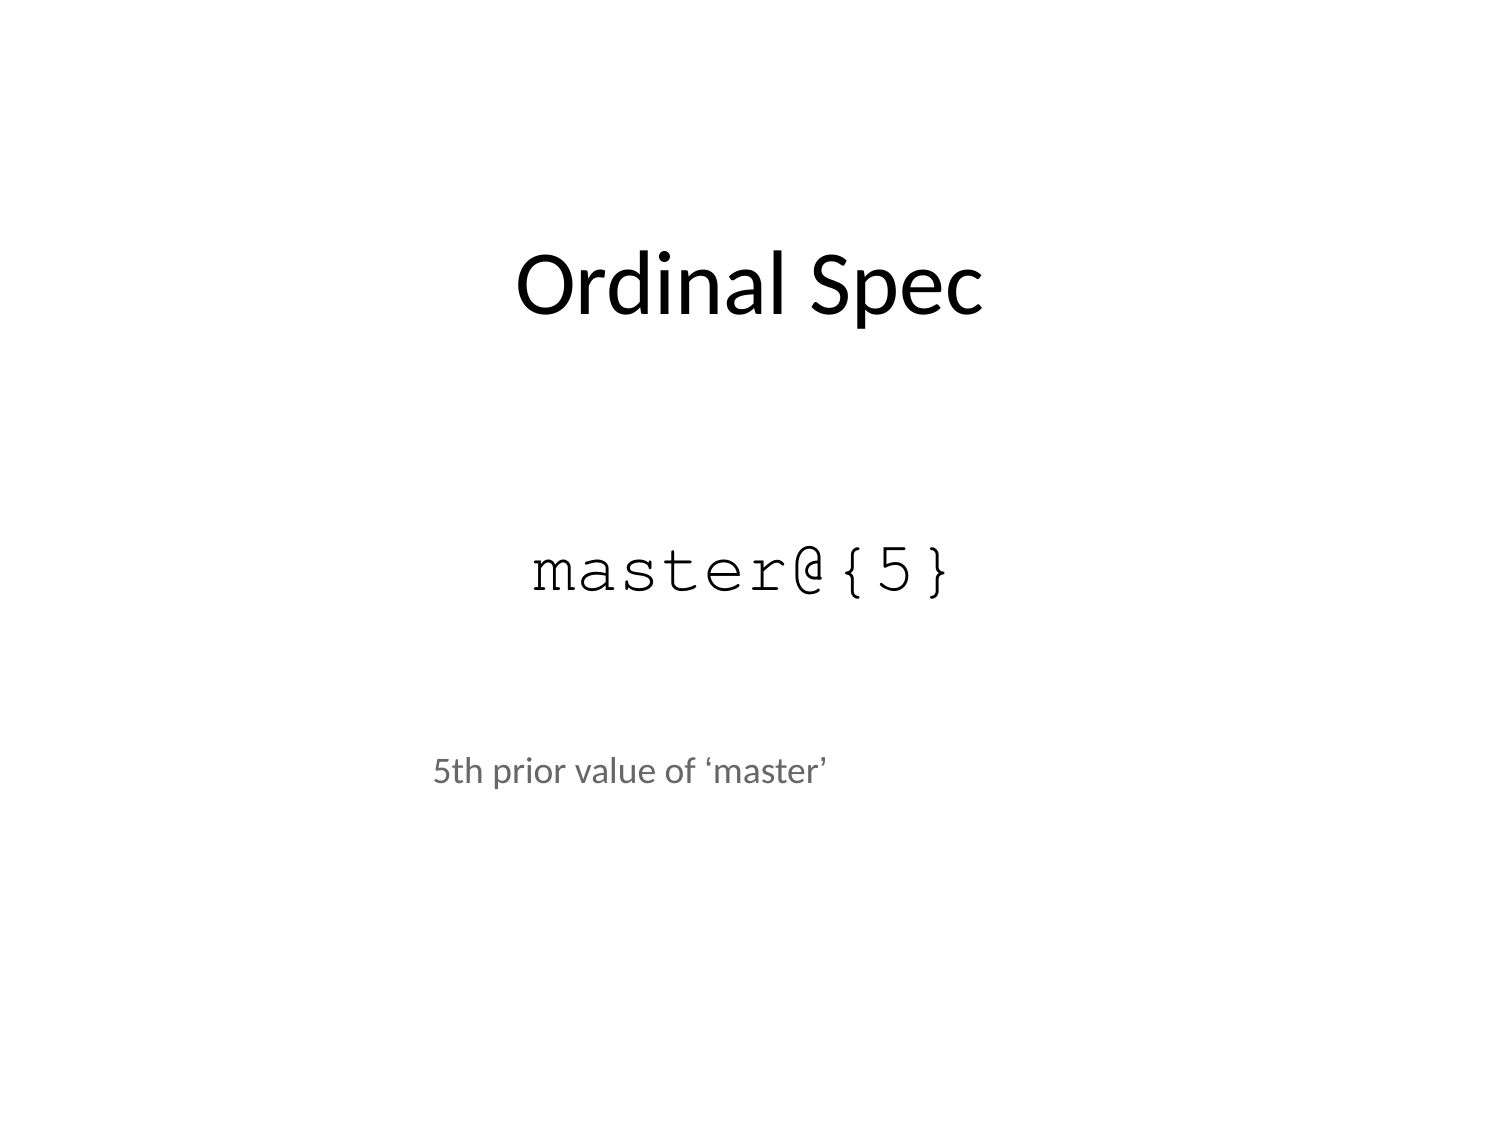

# Ordinal Spec
master@{5}
5th prior value of ‘master’